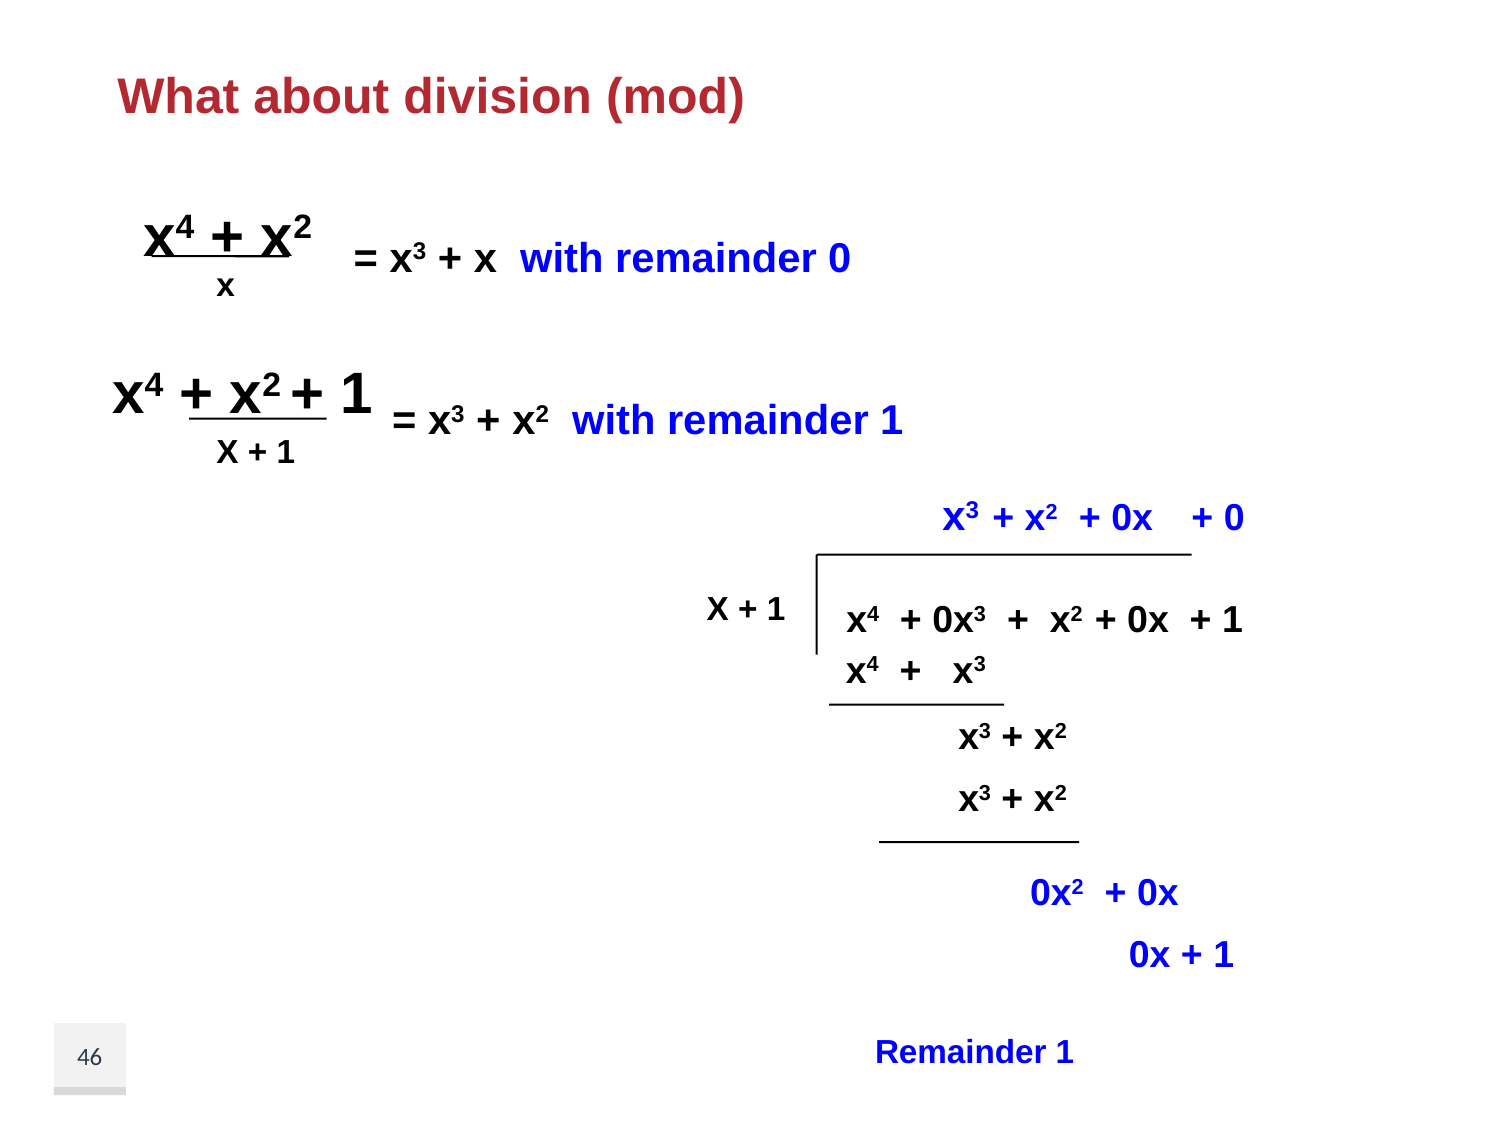

# What about division (mod)
x4 + x2
= x3 + x  with remainder 0

x
x4 + x2 + 1
= x3 + x2  with remainder 1

X + 1
x3
+ x2
+ 0x
+ 0

x4  + 0x3  +  x2  + 0x  + 1
X + 1
x4  +   x3

x3 + x2
x3 + x2

0x2  + 0x
0x + 1
Remainder 1